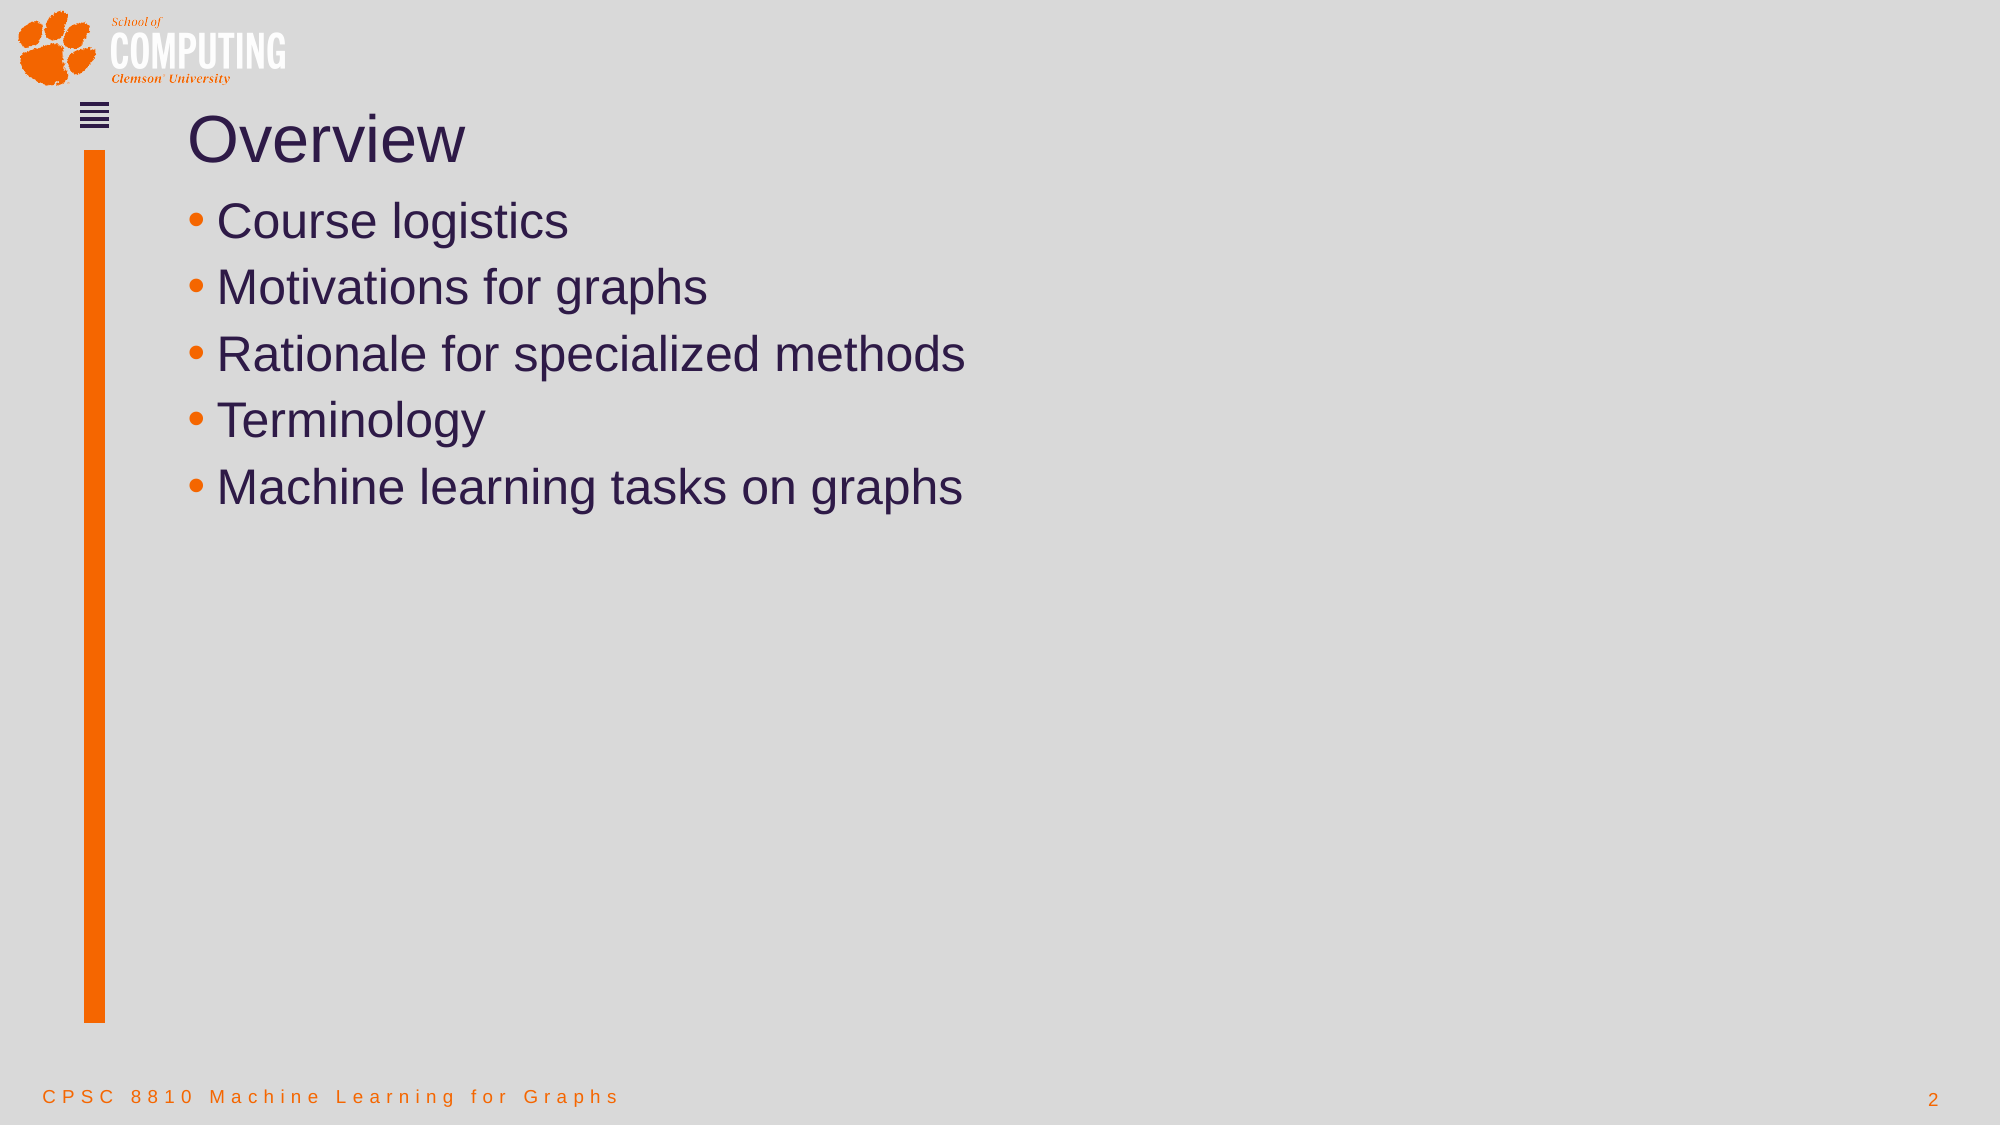

# Overview
Course logistics
Motivations for graphs
Rationale for specialized methods
Terminology
Machine learning tasks on graphs